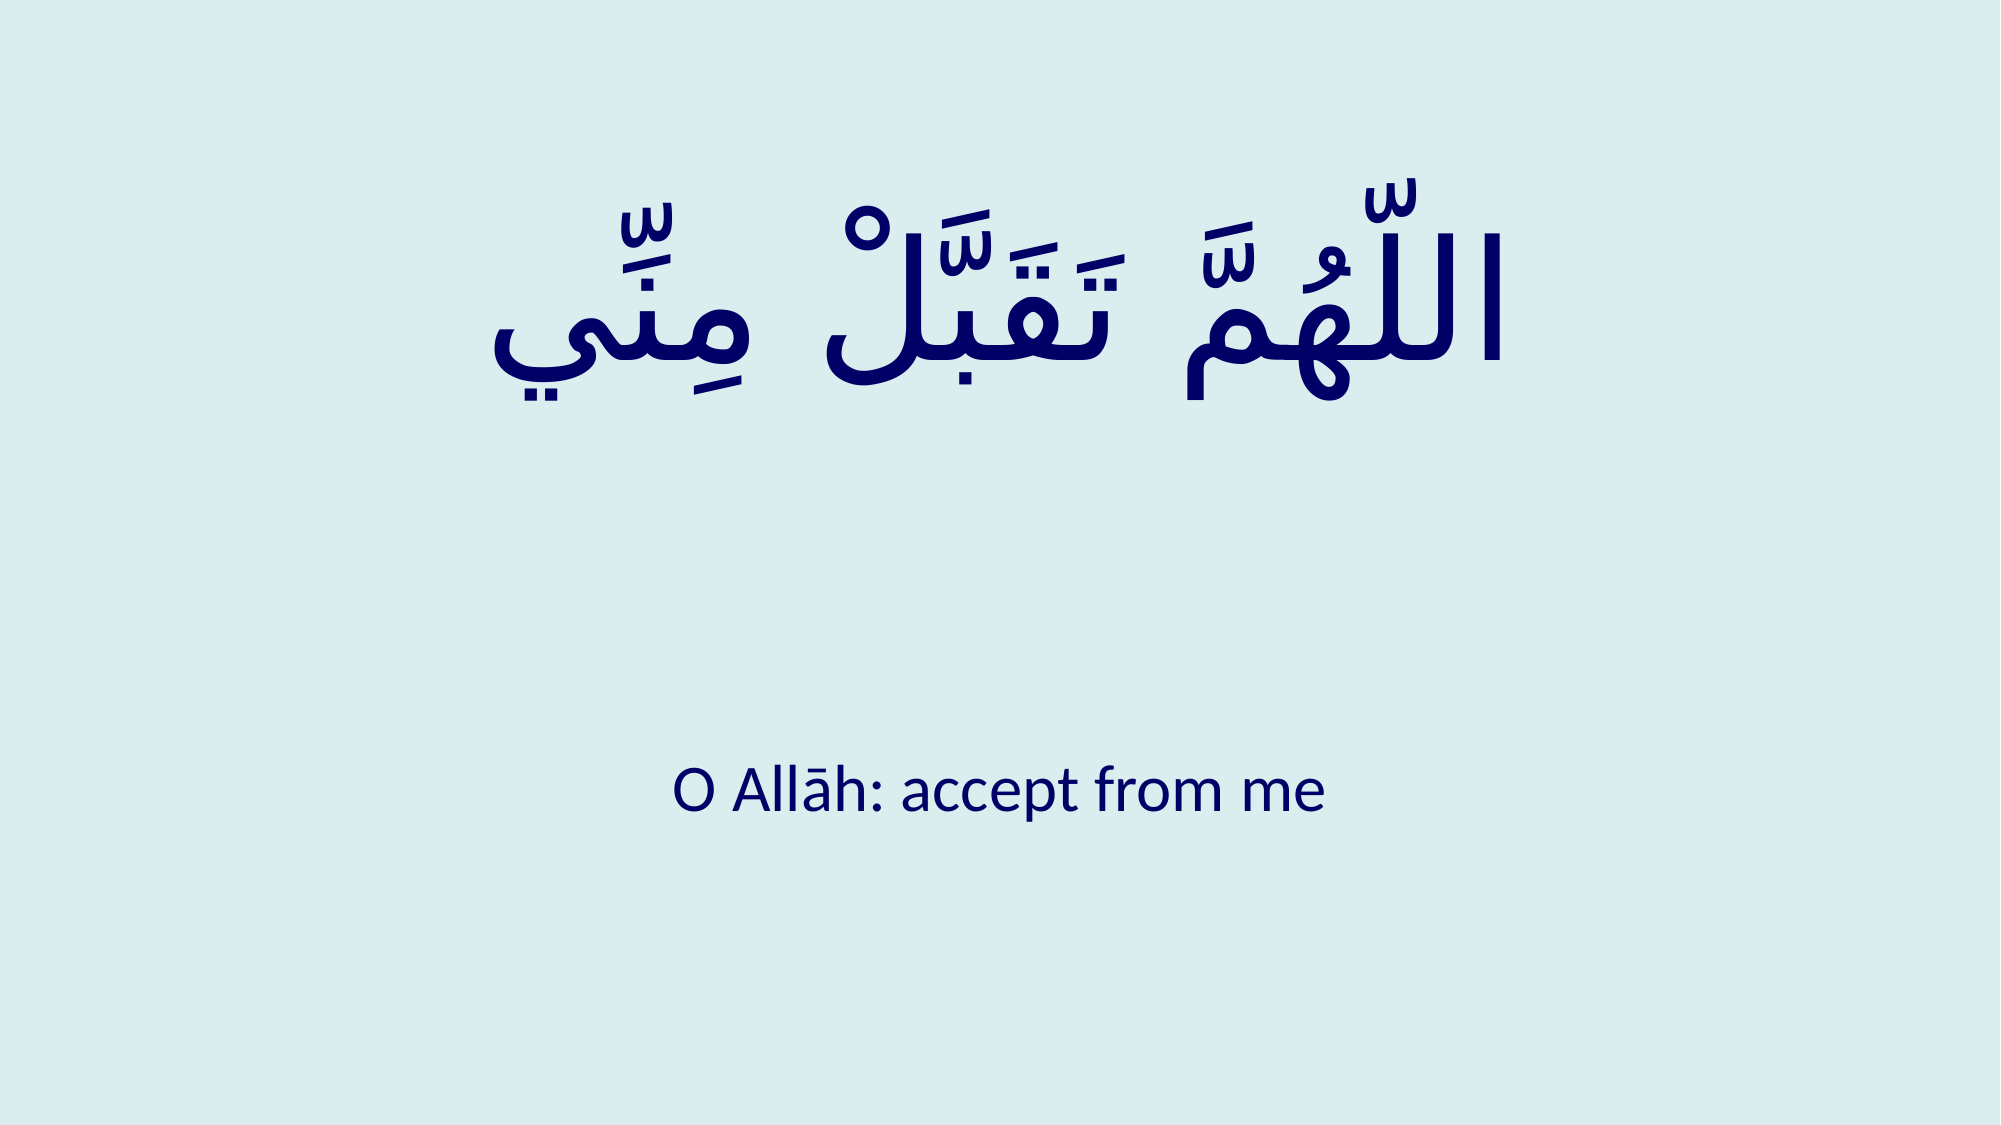

# اللّهُمَّ تَقَبَّلْ مِنِّي
O Allāh: accept from me